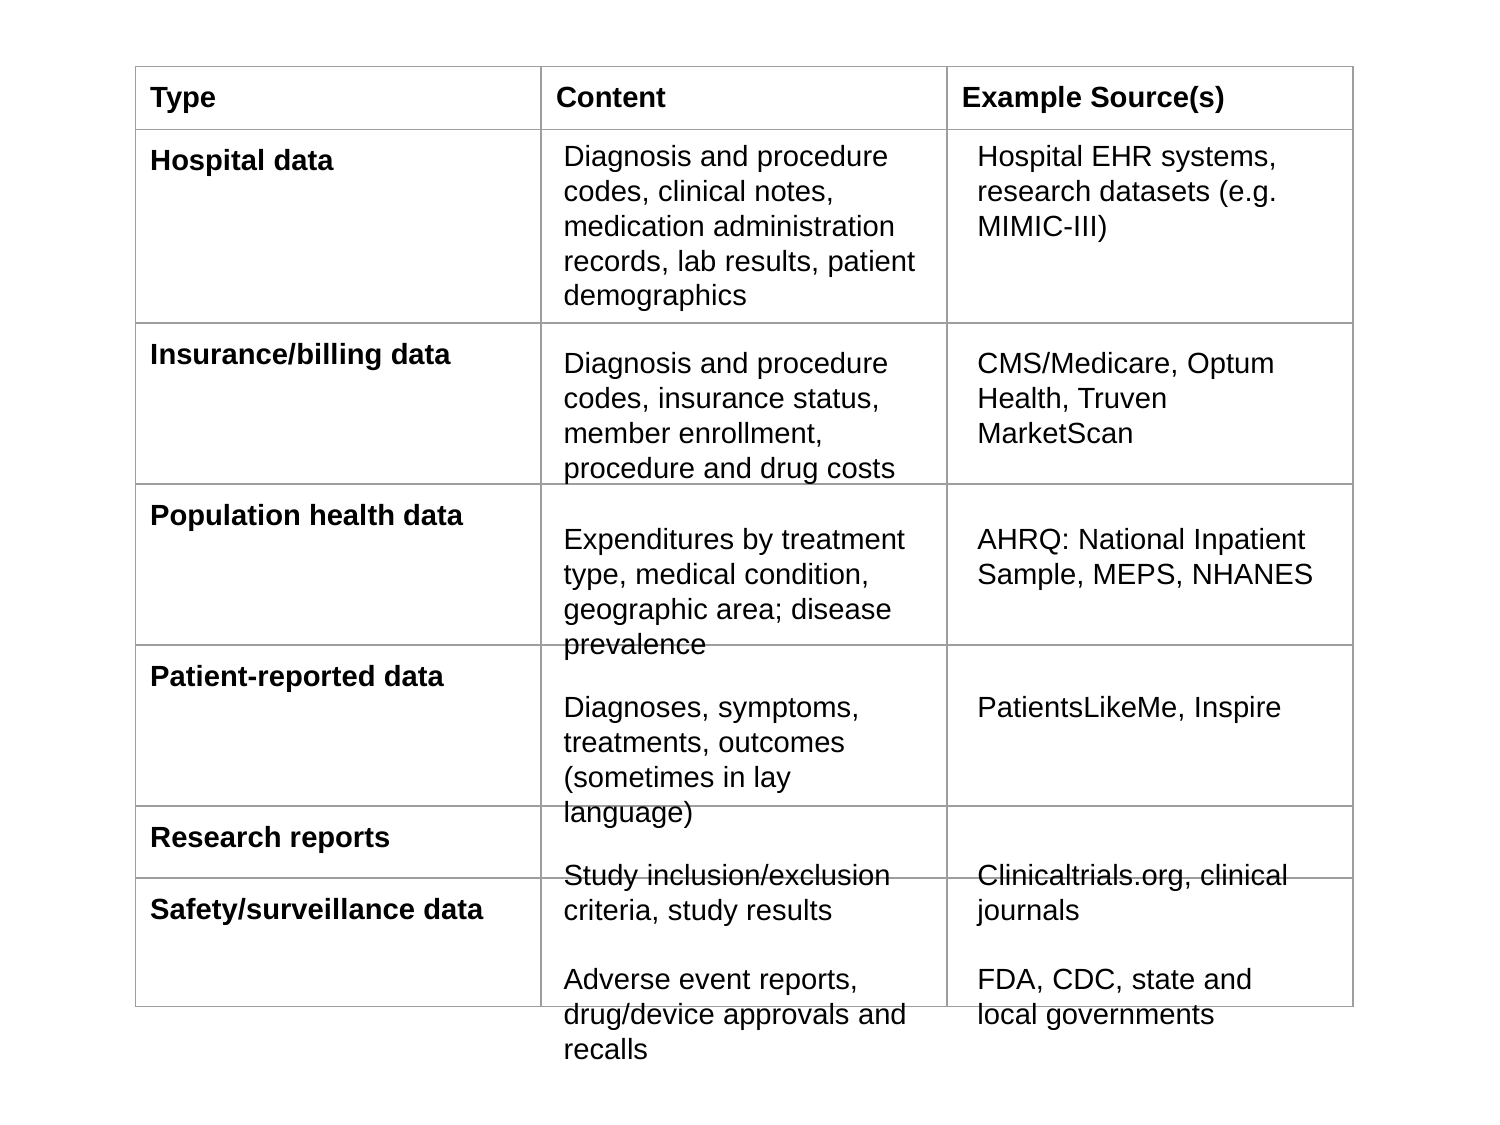

| Type | Content | Example Source(s) |
| --- | --- | --- |
| Hospital data |  |  |
| Insurance/billing data |  |  |
| Population health data |  |  |
| Patient-reported data |  |  |
| Research reports |  |  |
| Safety/surveillance data |  |  |
Diagnosis and procedure codes, clinical notes, medication administration records, lab results, patient demographics
Hospital EHR systems, research datasets (e.g. MIMIC-III)

Diagnosis and procedure codes, insurance status, member enrollment, procedure and drug costs
CMS/Medicare, Optum Health, Truven MarketScan

Expenditures by treatment type, medical condition, geographic area; disease prevalence
AHRQ: National Inpatient Sample, MEPS, NHANES

Diagnoses, symptoms, treatments, outcomes (sometimes in lay language)
PatientsLikeMe, Inspire

Study inclusion/exclusion criteria, study results
Clinicaltrials.org, clinical journals
Adverse event reports, drug/device approvals and recalls
FDA, CDC, state and local governments